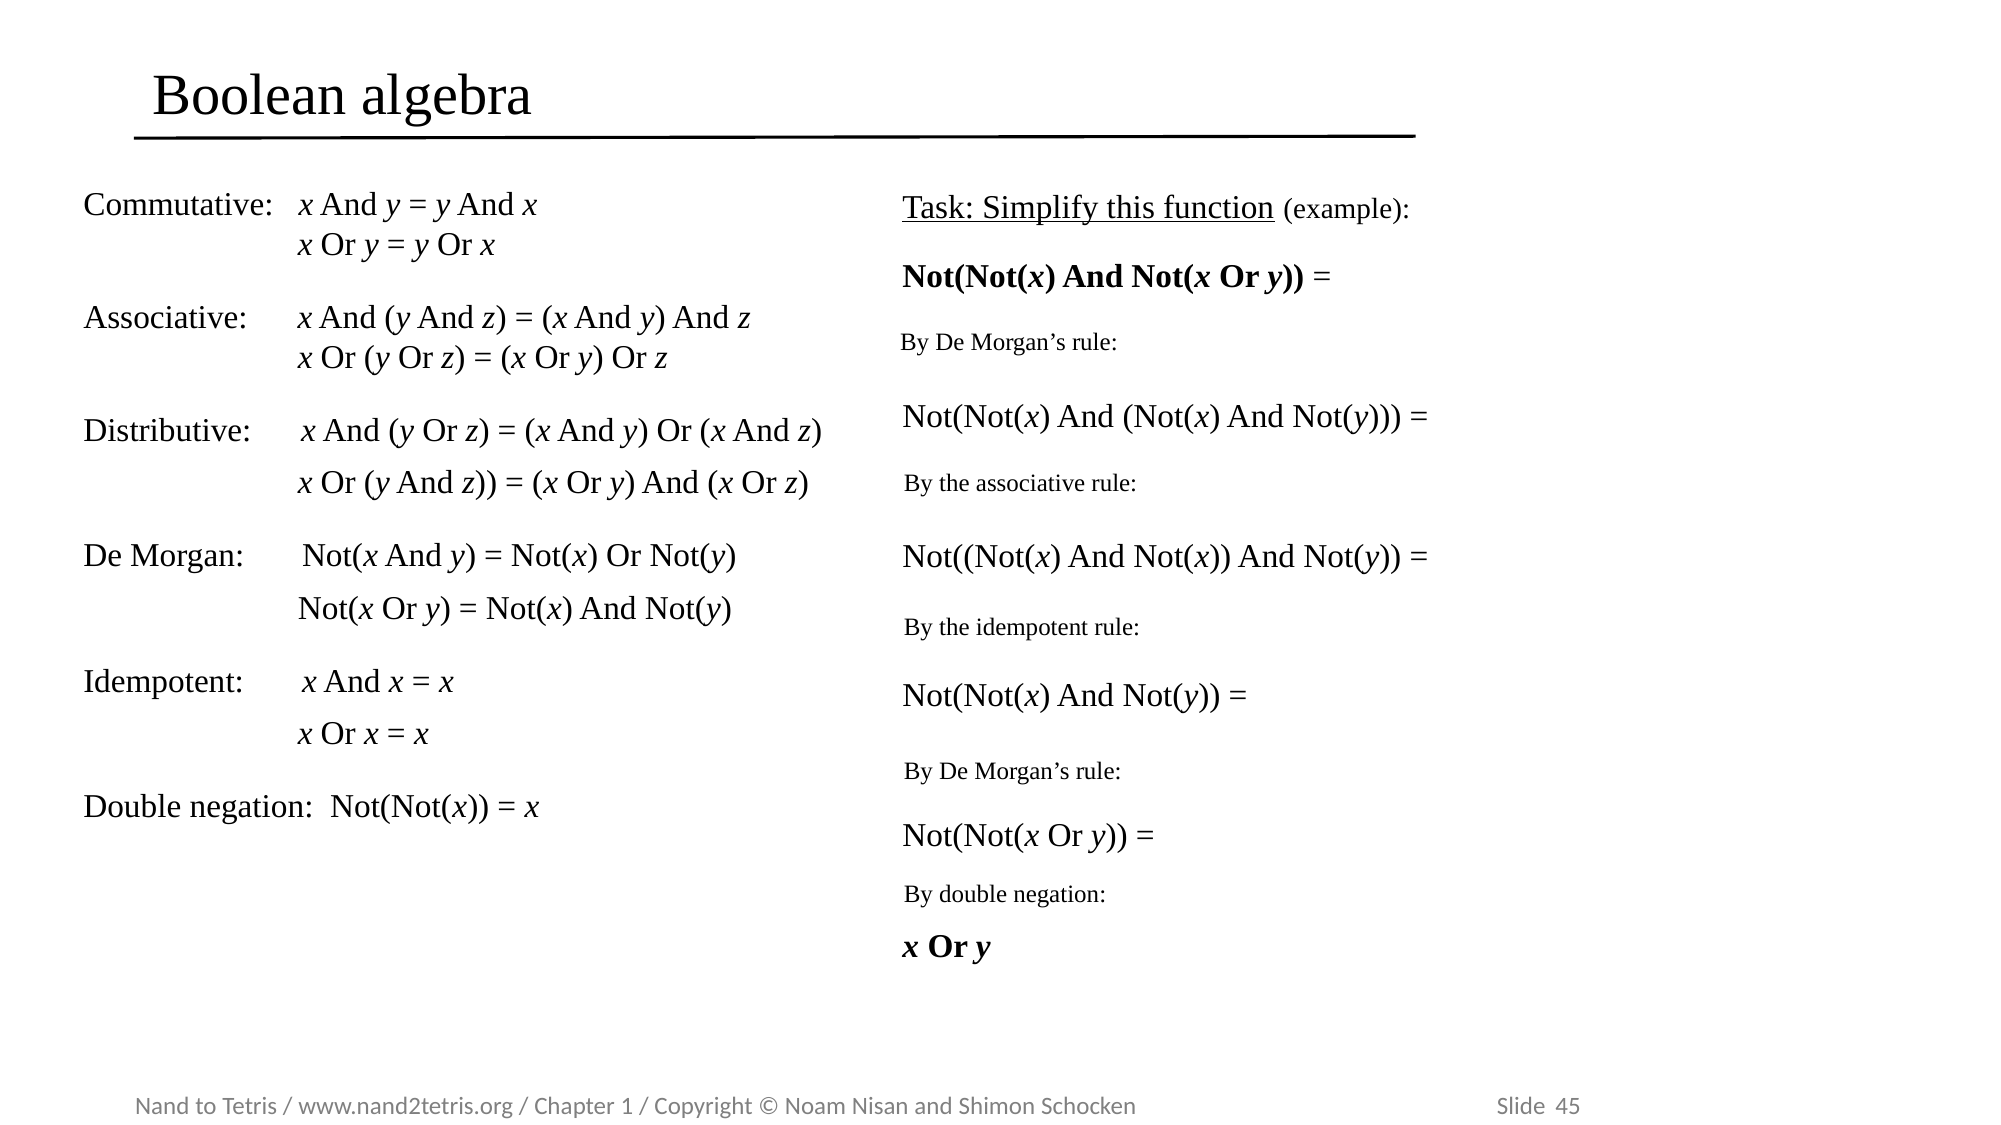

# Boolean algebra
Task: Simplify this function (example):
Commutative:   x And y = y And x
                          x Or y = y Or x
Associative:      x And (y And z) = (x And y) And z
                          x Or (y Or z) = (x Or y) Or z
Distributive:      x And (y Or z) = (x And y) Or (x And z)
                          x Or (y And z)) = (x Or y) And (x Or z)
De Morgan:       Not(x And y) = Not(x) Or Not(y)
                          Not(x Or y) = Not(x) And Not(y)
Idempotent:       x And x = x
                          x Or x = x
Double negation:  Not(Not(x)) = x

Not(Not(x) And Not(x Or y)) =
Not(Not(x) And (Not(x) And Not(y))) =
Not((Not(x) And Not(x)) And Not(y)) =
Not(Not(x) And Not(y)) =
Not(Not(x Or y)) =
x Or y

By De Morgan’s rule:
By the associative rule:
By the idempotent rule:
By De Morgan’s rule:
By double negation: